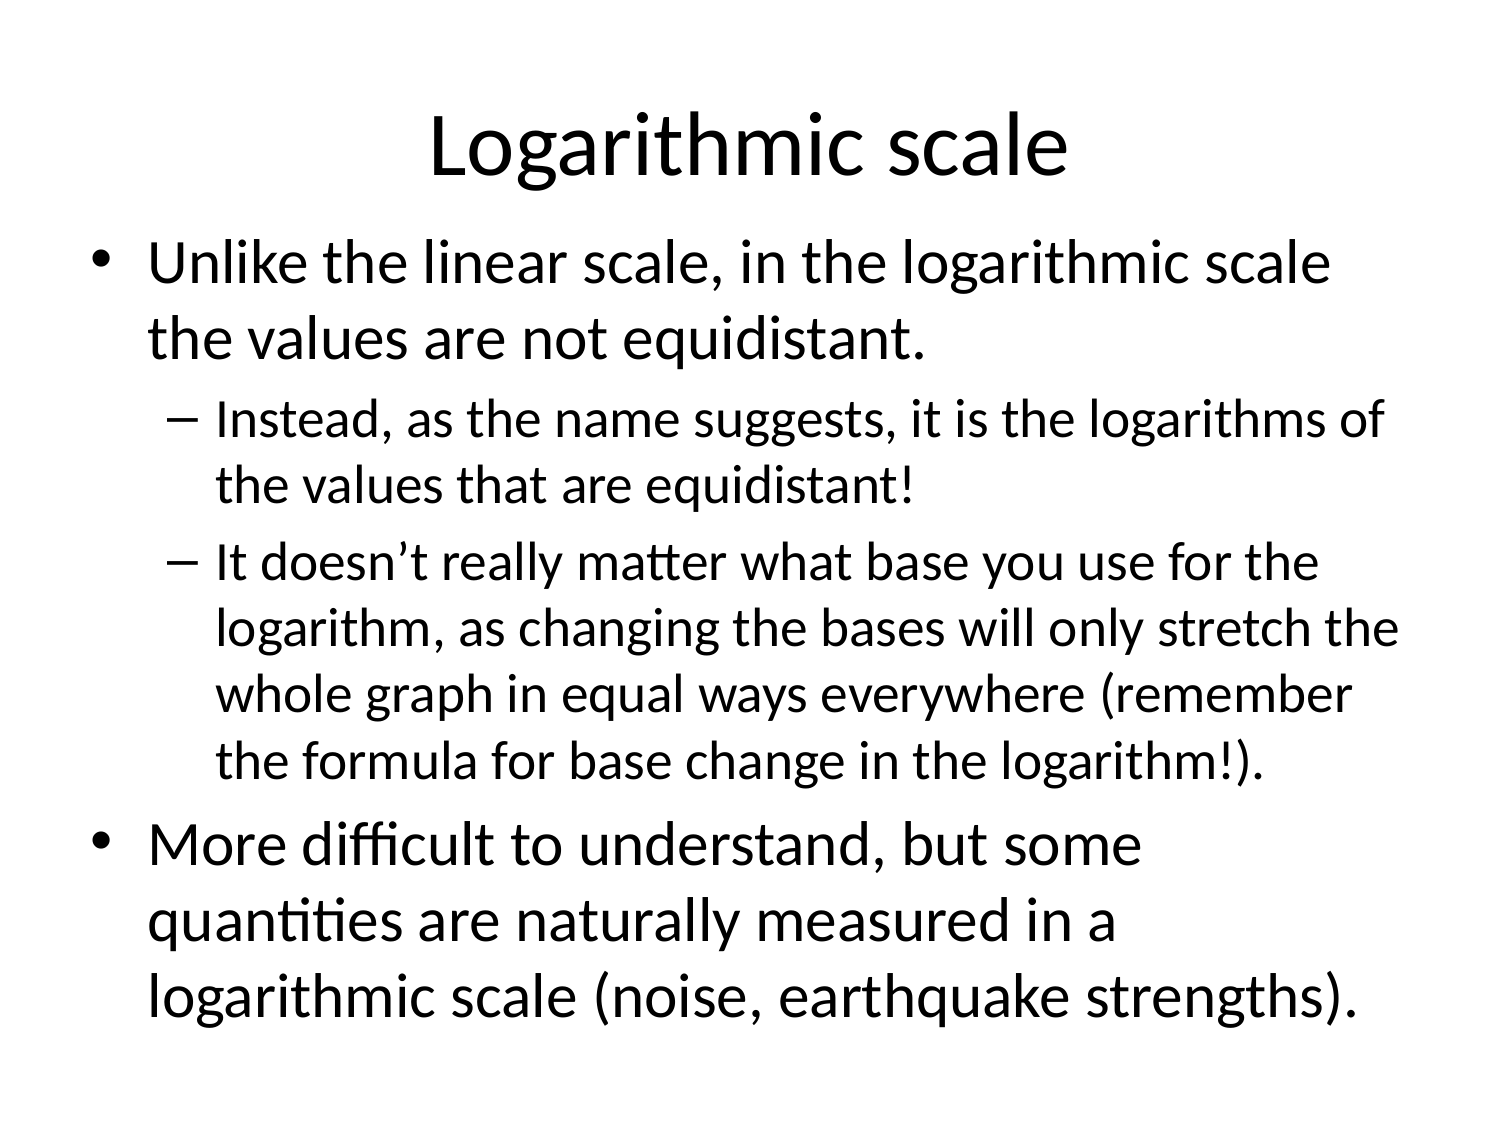

# Logarithmic scale
Unlike the linear scale, in the logarithmic scale the values are not equidistant.
Instead, as the name suggests, it is the logarithms of the values that are equidistant!
It doesn’t really matter what base you use for the logarithm, as changing the bases will only stretch the whole graph in equal ways everywhere (remember the formula for base change in the logarithm!).
More difficult to understand, but some quantities are naturally measured in a logarithmic scale (noise, earthquake strengths).